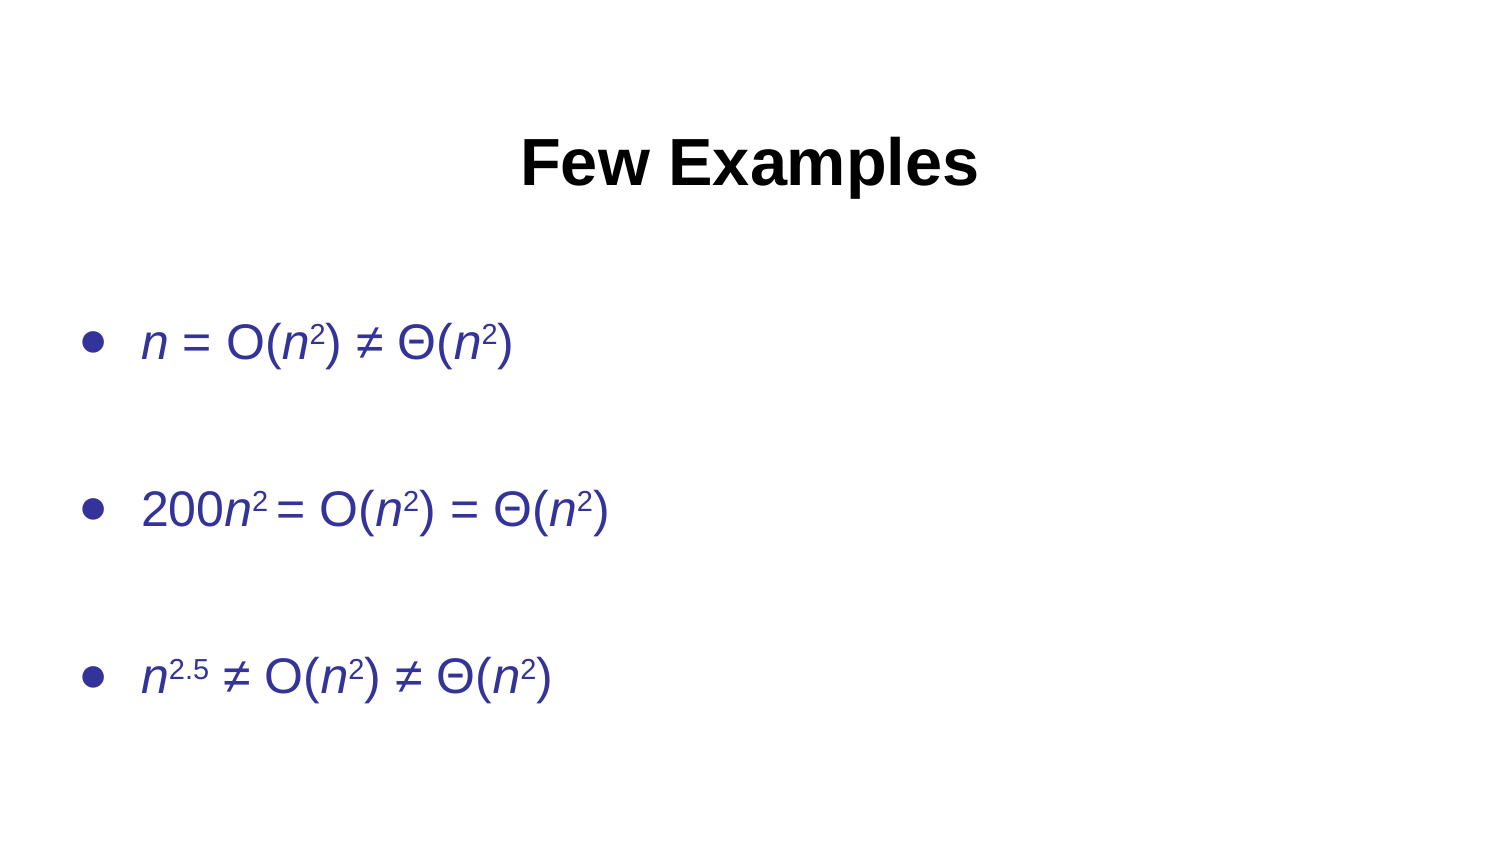

# Few Examples
n = O(n2) ≠ Θ(n2)

200n2 = O(n2) = Θ(n2)

n2.5 ≠ O(n2) ≠ Θ(n2)